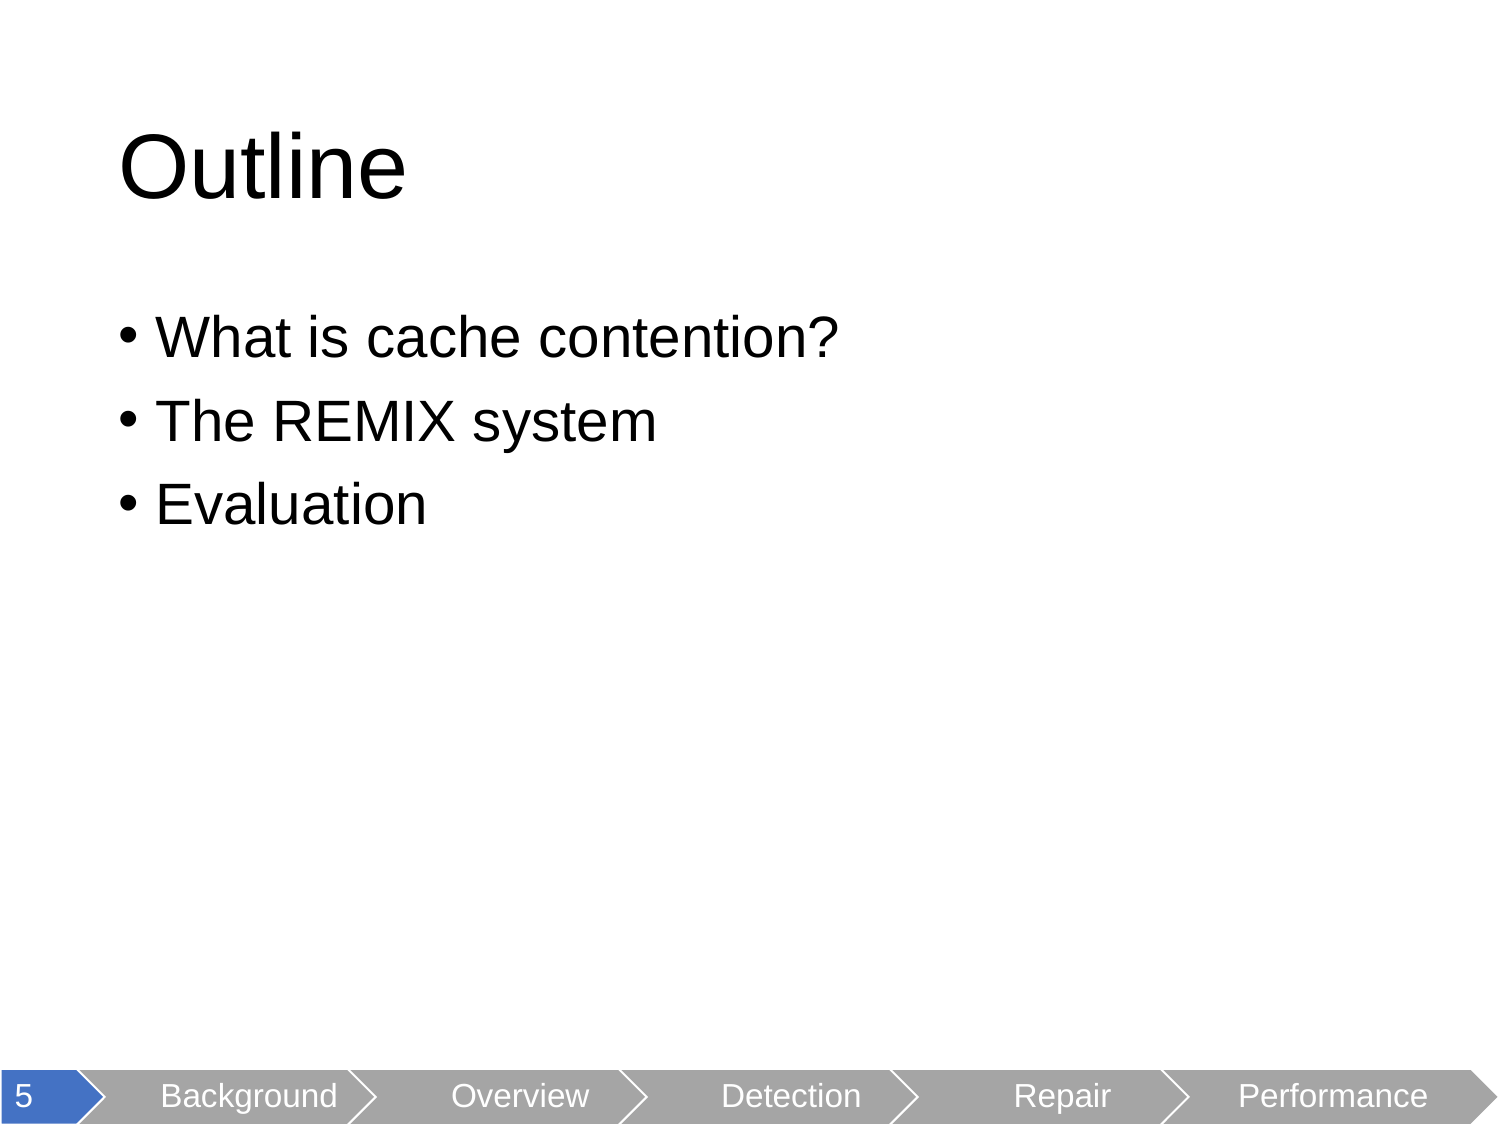

# Outline
What is cache contention?
The Remix system
Evaluation

5
Background
Overview
Detection
Repair
Performance